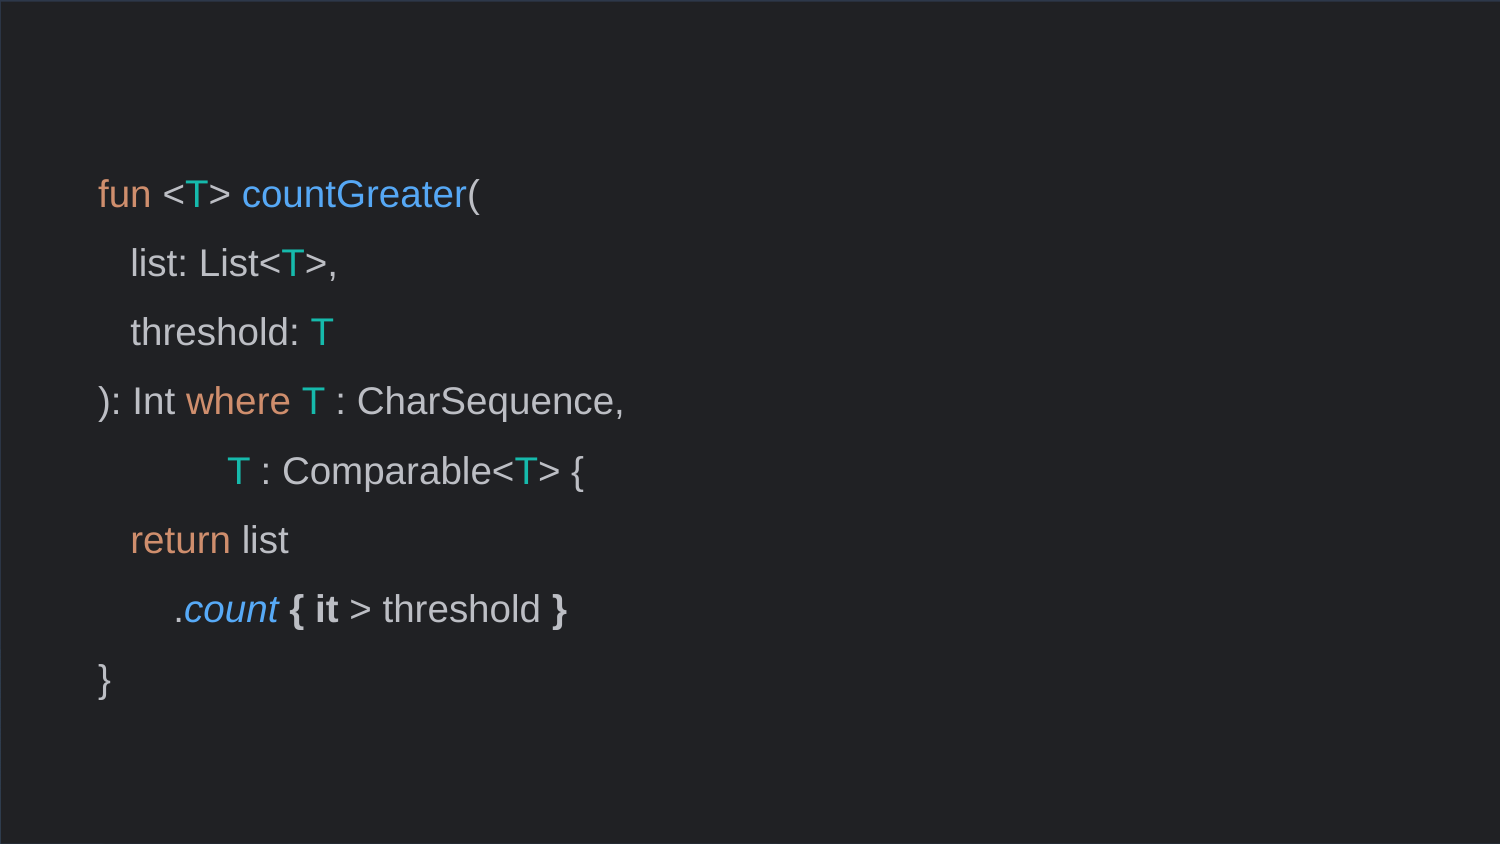

fun <T> countGreater(
   list: List<T>,
   threshold: T
): Int where T : CharSequence,
            T : Comparable<T> {
   return list
       .count { it > threshold }
}